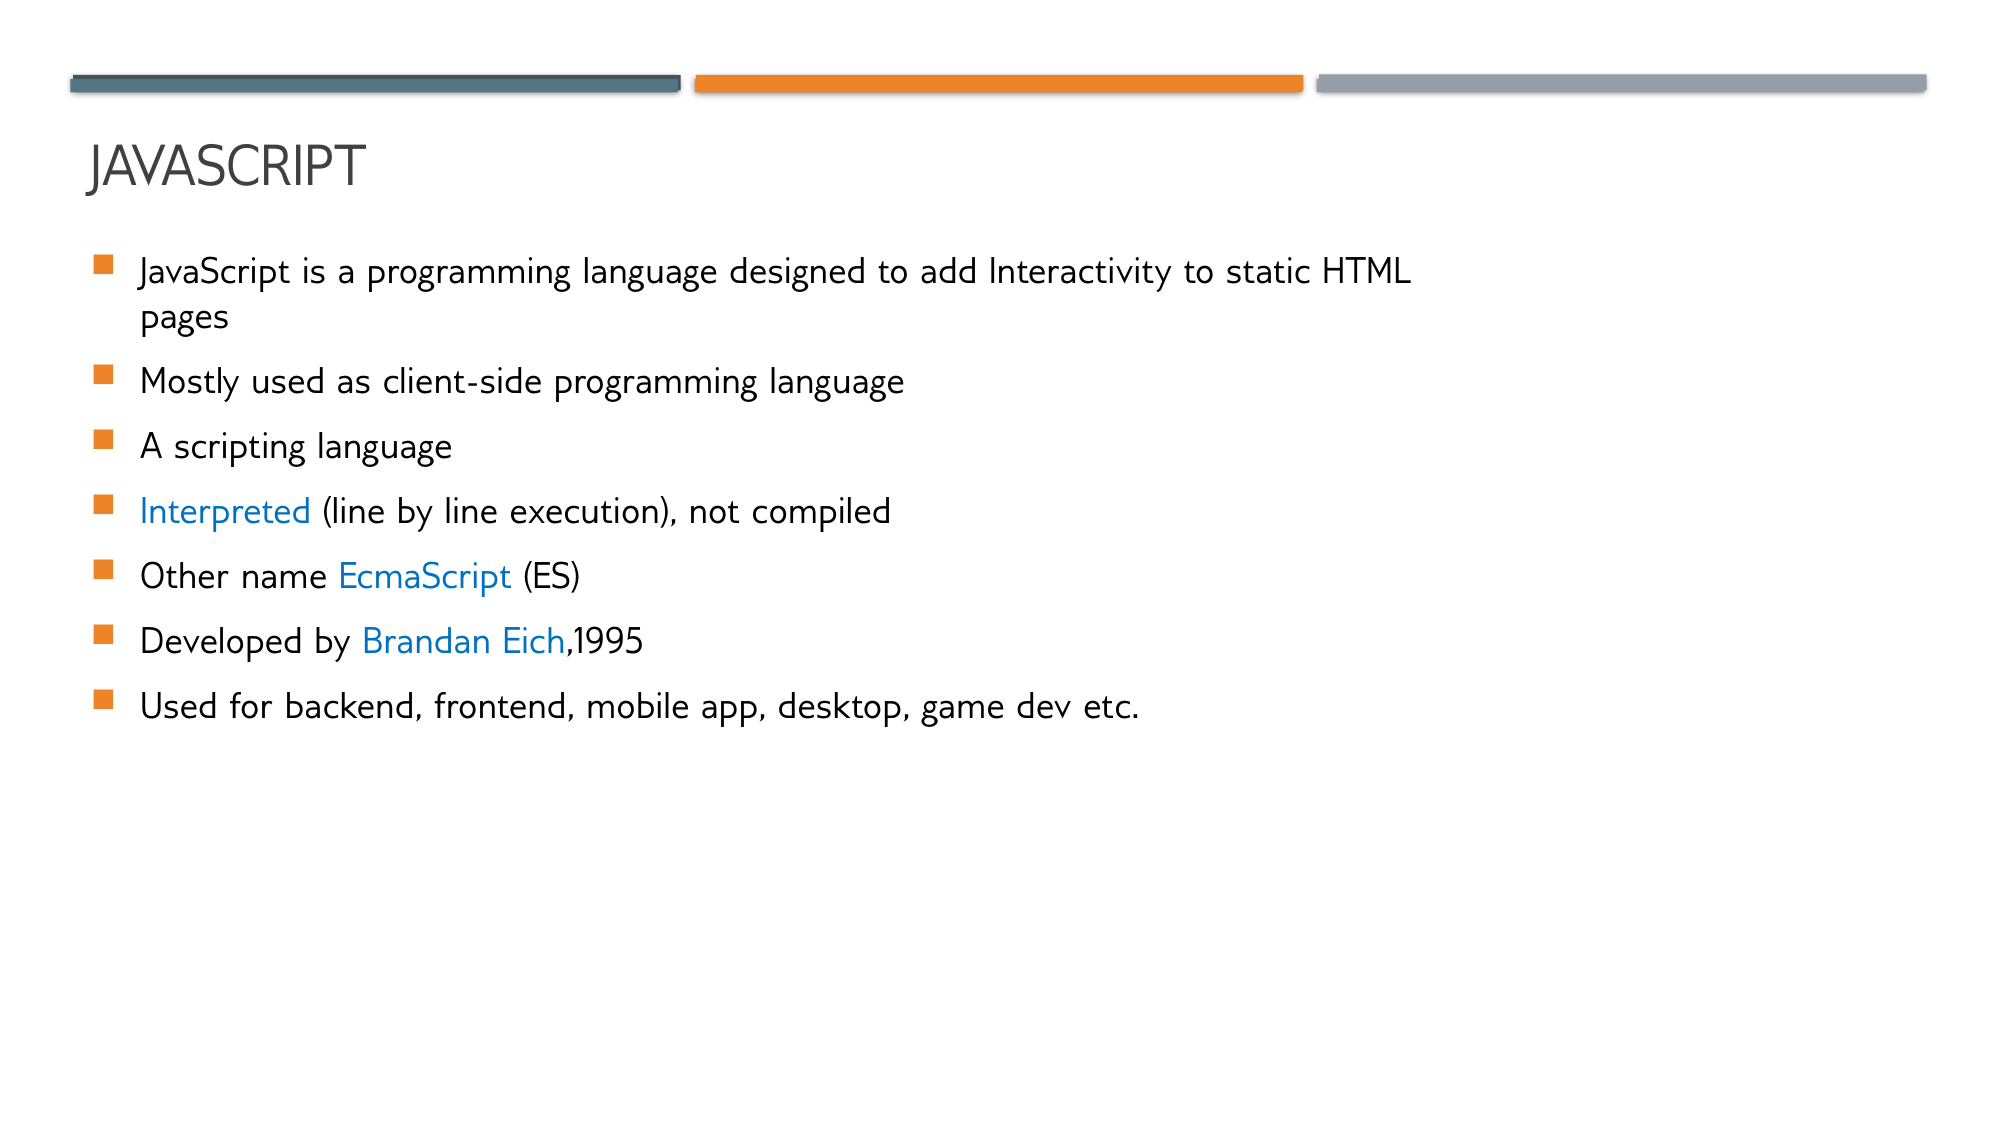

# javascript
JavaScript is a programming language designed to add Interactivity to static HTML pages
Mostly used as client-side programming language
A scripting language
Interpreted (line by line execution), not compiled
Other name EcmaScript (ES)
Developed by Brandan Eich,1995
Used for backend, frontend, mobile app, desktop, game dev etc.